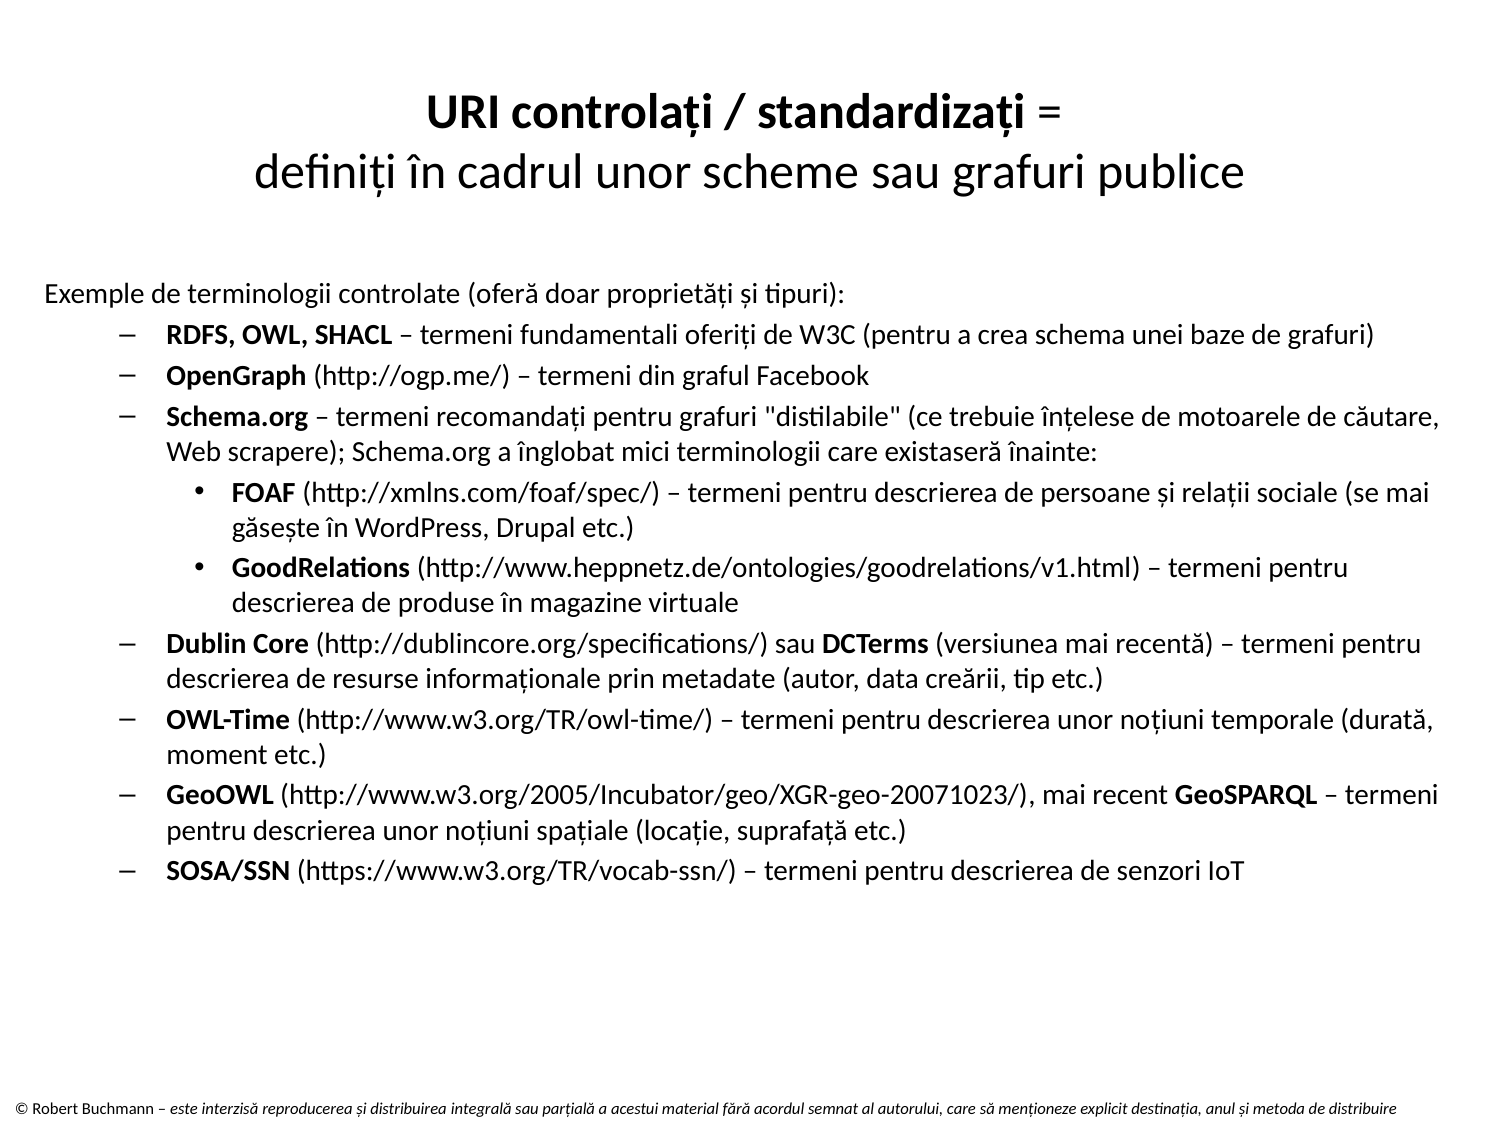

# URI controlaţi / standardizaţi = definiți în cadrul unor scheme sau grafuri publice
Exemple de terminologii controlate (oferă doar proprietăți și tipuri):
RDFS, OWL, SHACL – termeni fundamentali oferiți de W3C (pentru a crea schema unei baze de grafuri)
OpenGraph (http://ogp.me/) – termeni din graful Facebook
Schema.org – termeni recomandaţi pentru grafuri "distilabile" (ce trebuie înțelese de motoarele de căutare, Web scrapere); Schema.org a înglobat mici terminologii care existaseră înainte:
FOAF (http://xmlns.com/foaf/spec/) – termeni pentru descrierea de persoane şi relaţii sociale (se mai găsește în WordPress, Drupal etc.)
GoodRelations (http://www.heppnetz.de/ontologies/goodrelations/v1.html) – termeni pentru descrierea de produse în magazine virtuale
Dublin Core (http://dublincore.org/specifications/) sau DCTerms (versiunea mai recentă) – termeni pentru descrierea de resurse informaționale prin metadate (autor, data creării, tip etc.)
OWL-Time (http://www.w3.org/TR/owl-time/) – termeni pentru descrierea unor noţiuni temporale (durată, moment etc.)
GeoOWL (http://www.w3.org/2005/Incubator/geo/XGR-geo-20071023/), mai recent GeoSPARQL – termeni pentru descrierea unor noţiuni spaţiale (locaţie, suprafaţă etc.)
SOSA/SSN (https://www.w3.org/TR/vocab-ssn/) – termeni pentru descrierea de senzori IoT